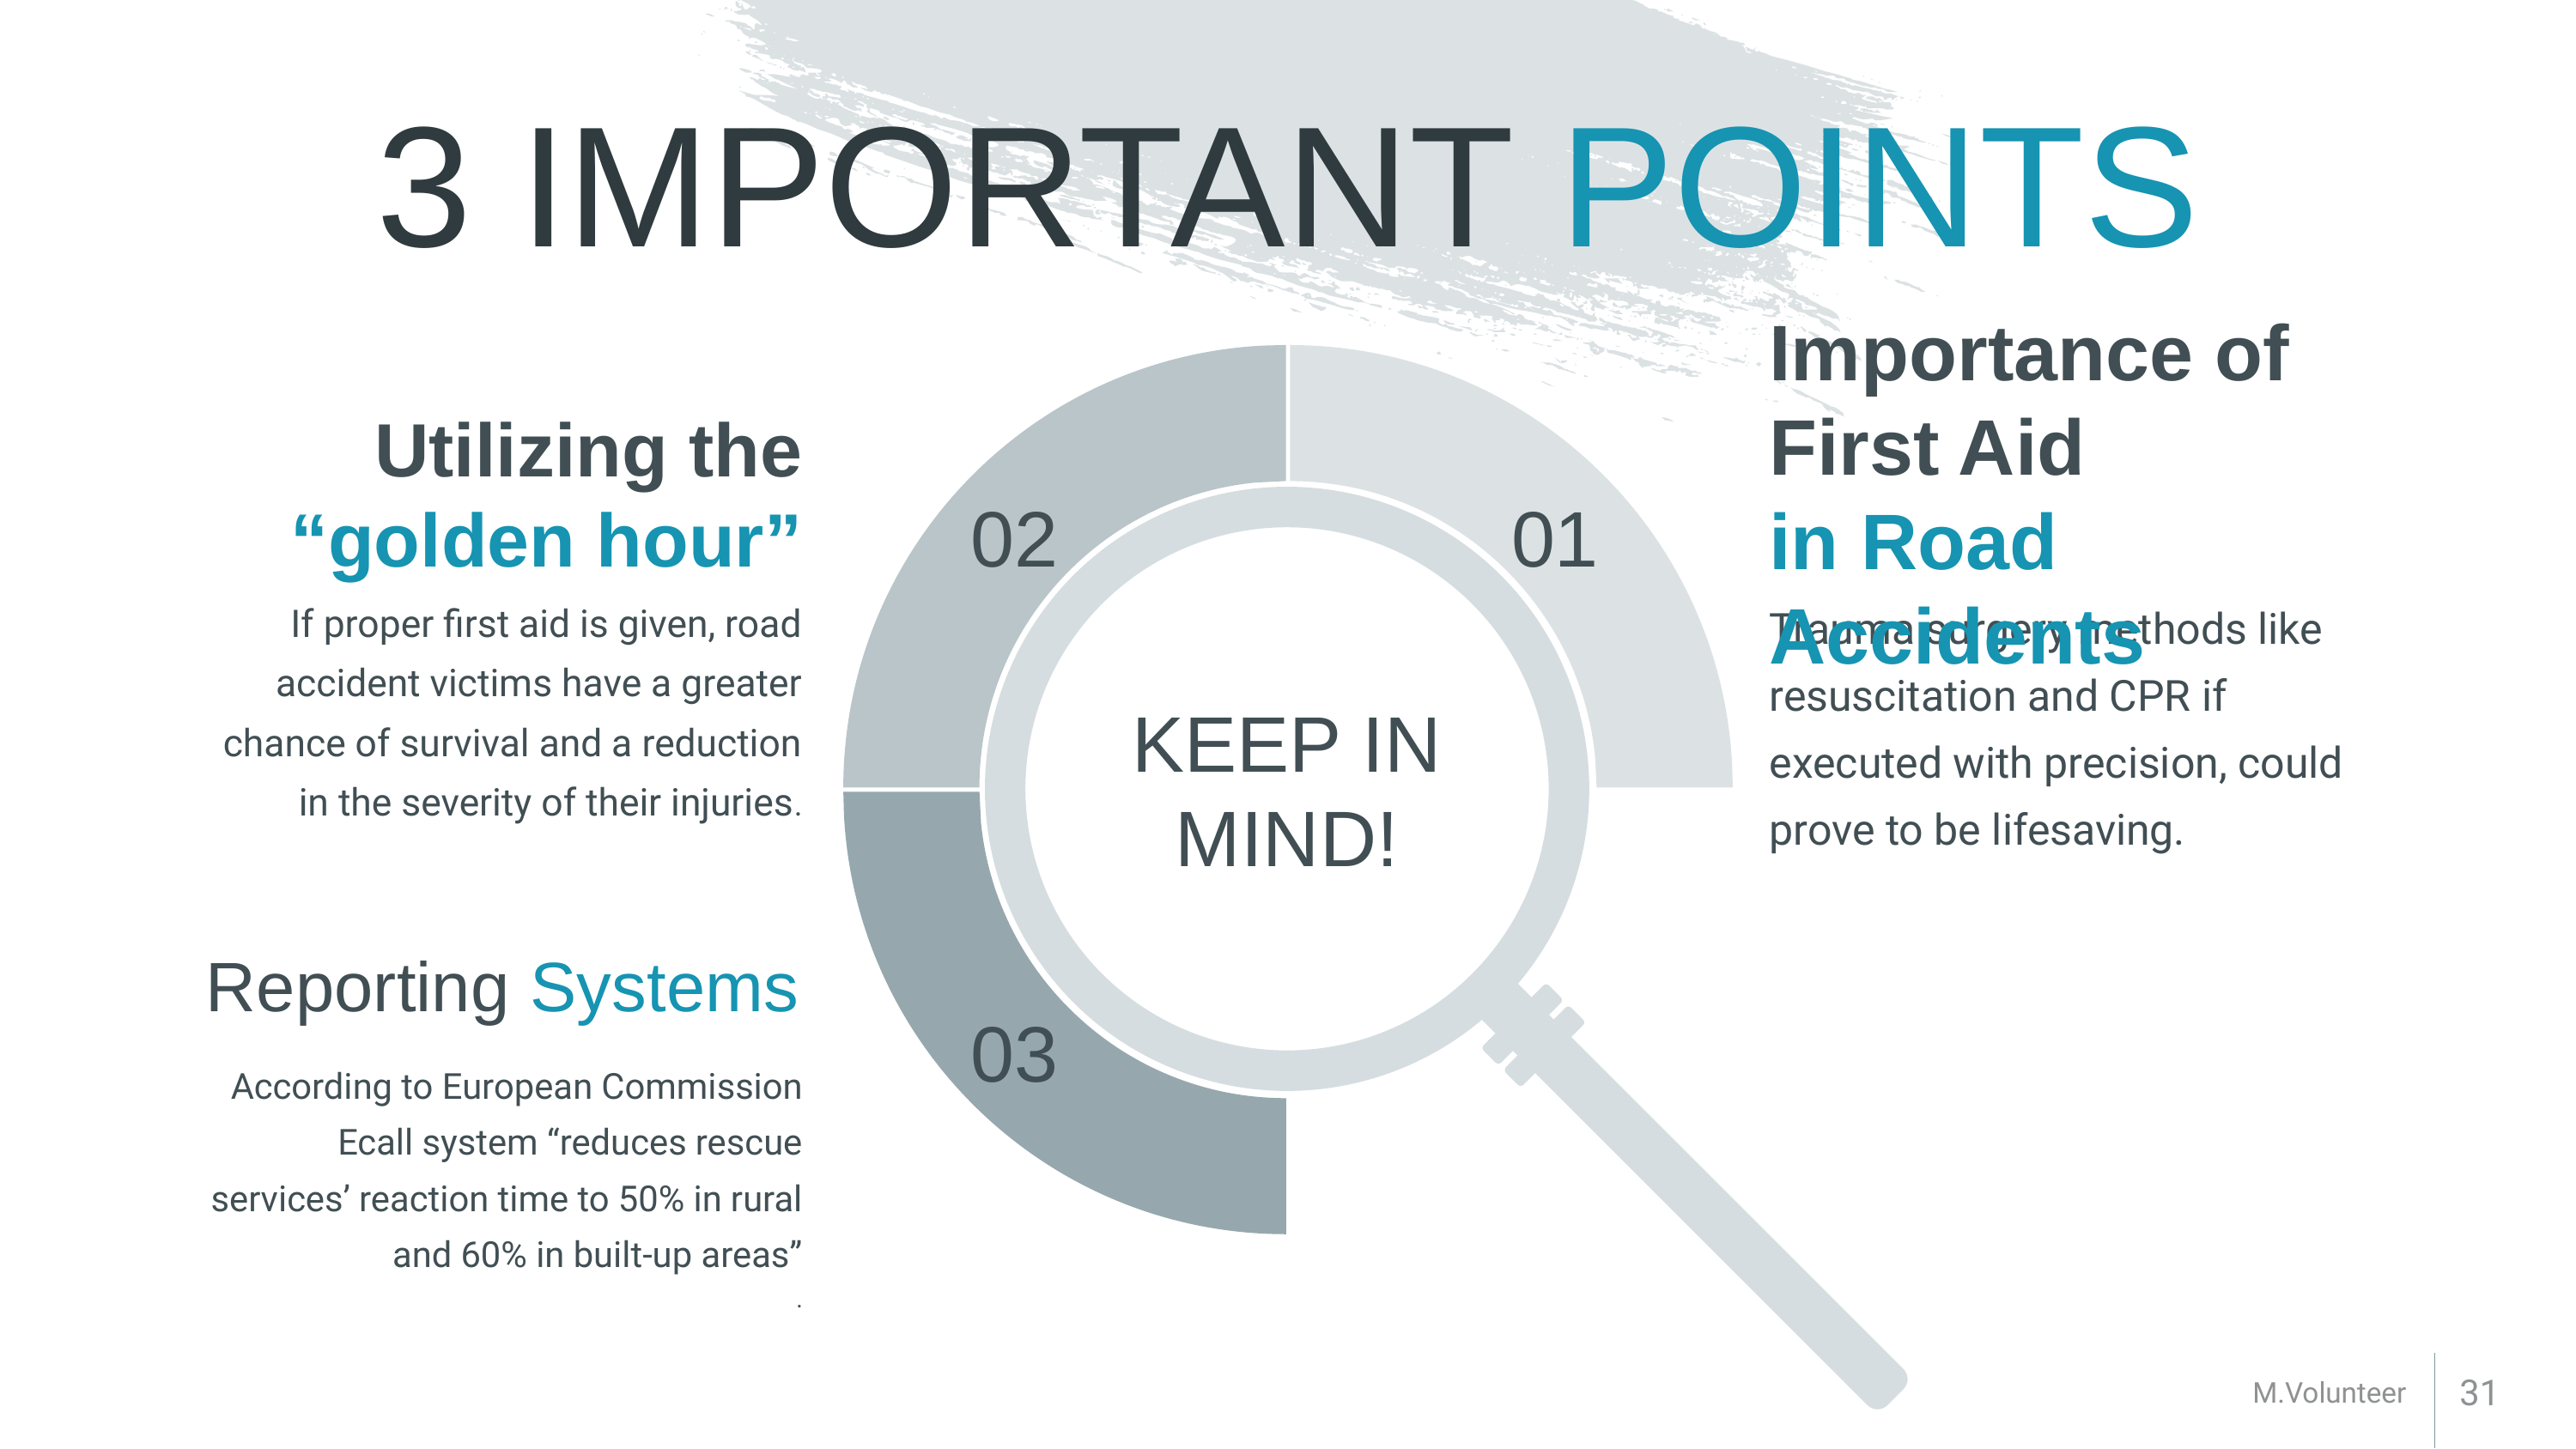

# 3 IMPORTANT POINTS
Importance of First Aid
in Road Accidents
Utilizing the “golden hour”
02
01
If proper first aid is given, road accident victims have a greater chance of survival and a reduction in the severity of their injuries.
Trauma surgery methods like resuscitation and CPR if executed with precision, could prove to be lifesaving.
KEEP IN MIND!
Reporting Systems
03
According to European Commission Ecall system “reduces rescue services’ reaction time to 50% in rural and 60% in built-up areas”
.
31
M.Volunteer